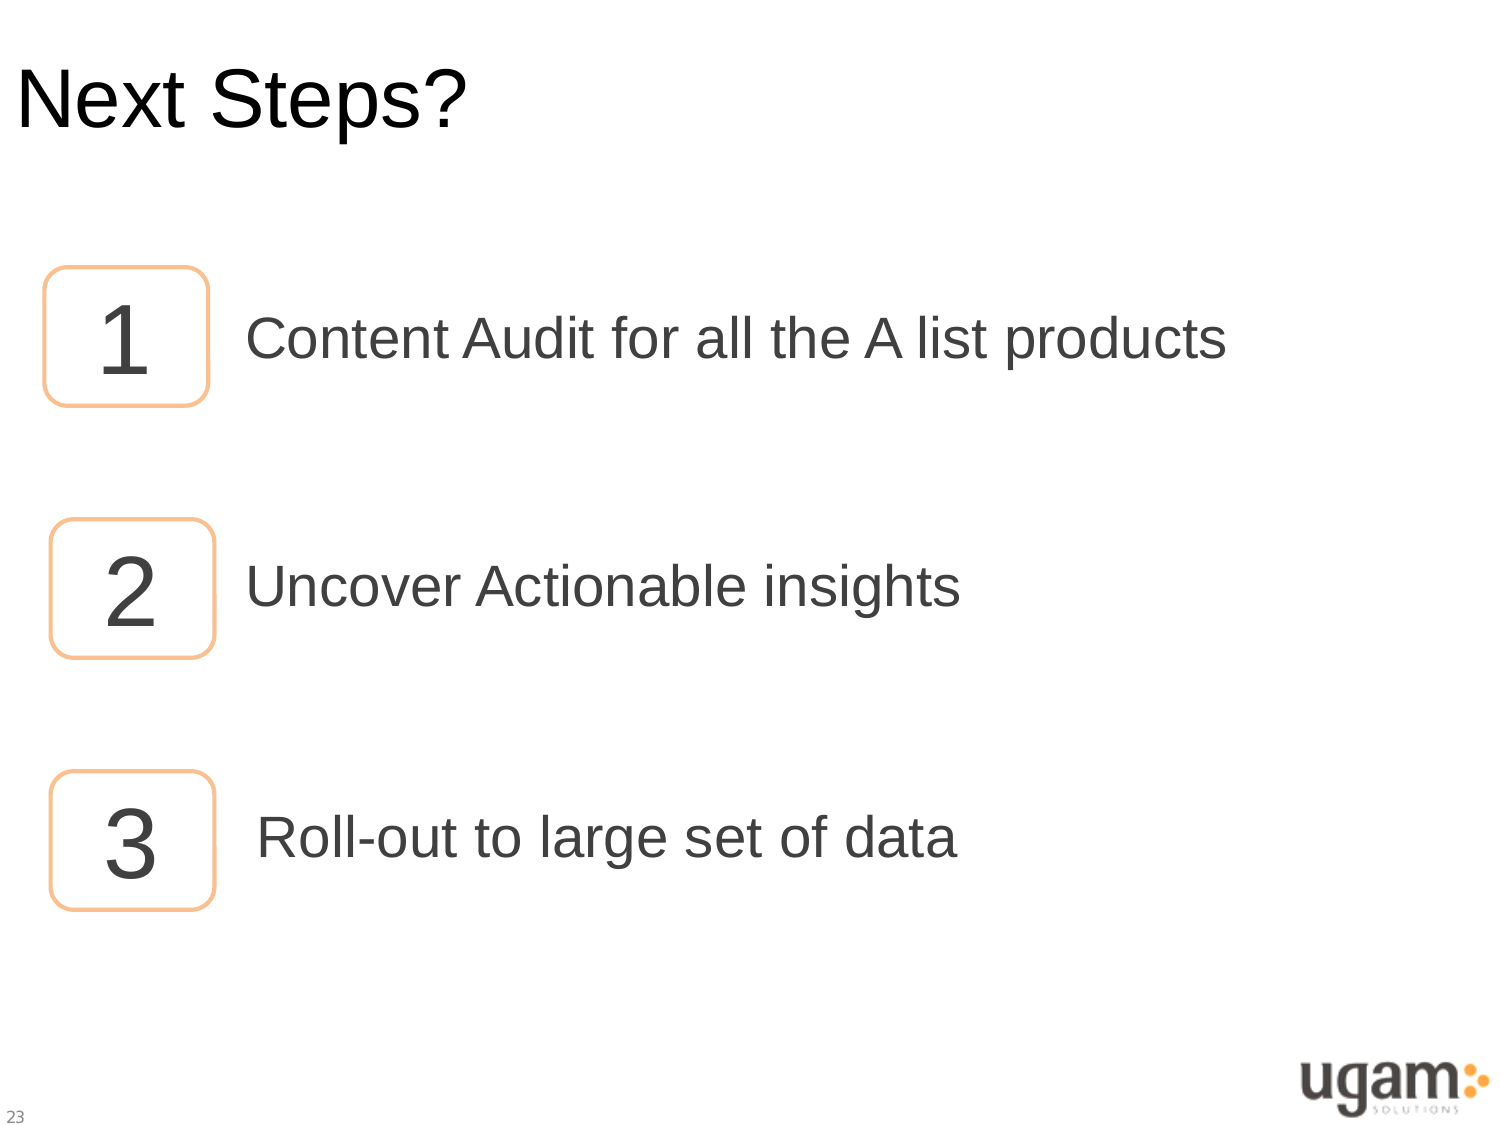

# Next Steps?

1
Content Audit for all the A list products

2
Uncover Actionable insights

3
Roll-out to large set of data